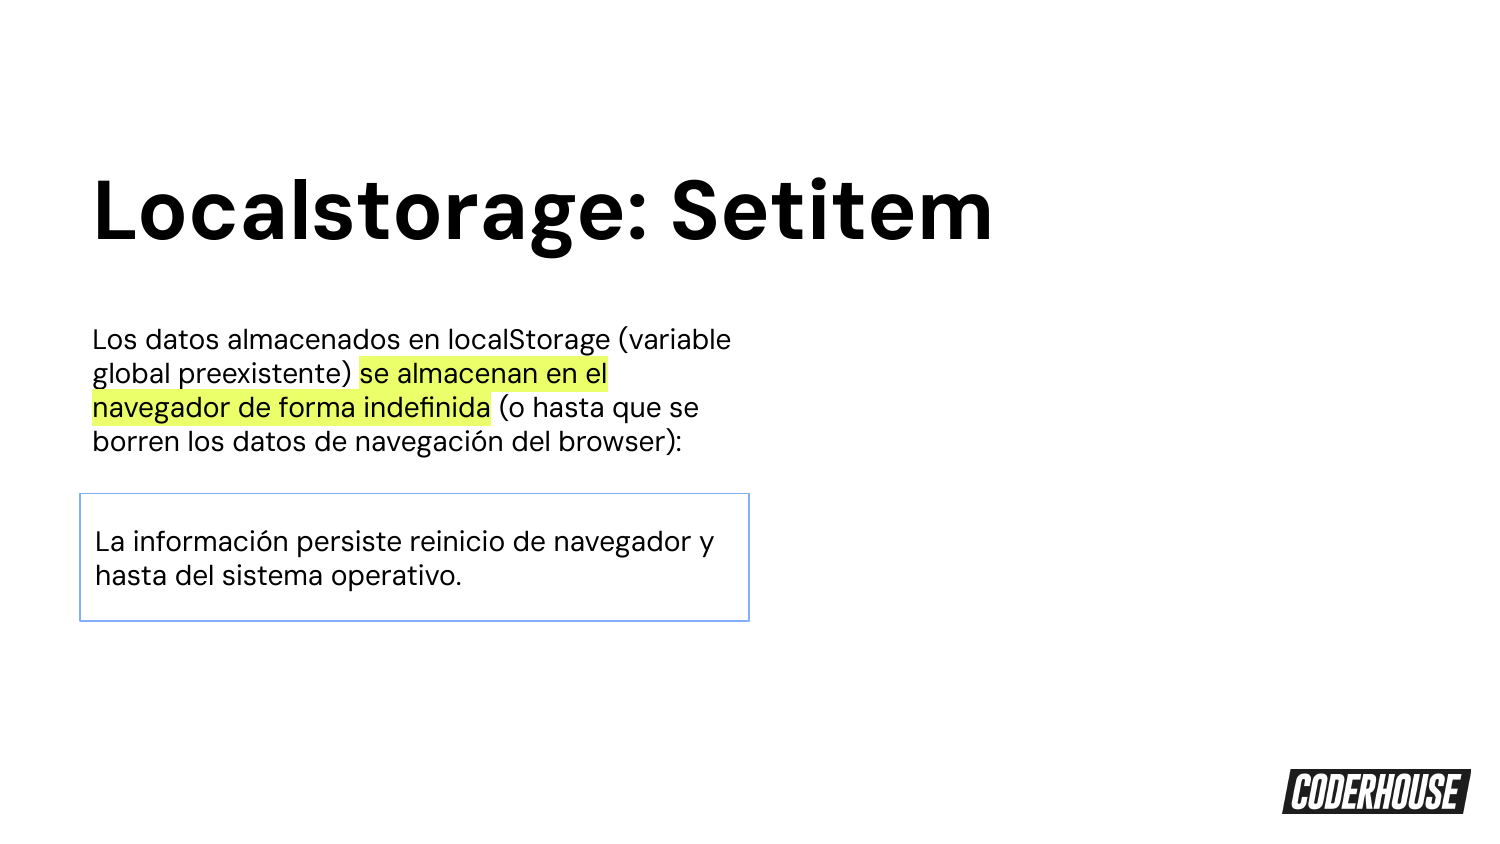

Localstorage: Setitem
Los datos almacenados en localStorage (variable global preexistente) se almacenan en el navegador de forma indefinida (o hasta que se borren los datos de navegación del browser):
La información persiste reinicio de navegador y hasta del sistema operativo.